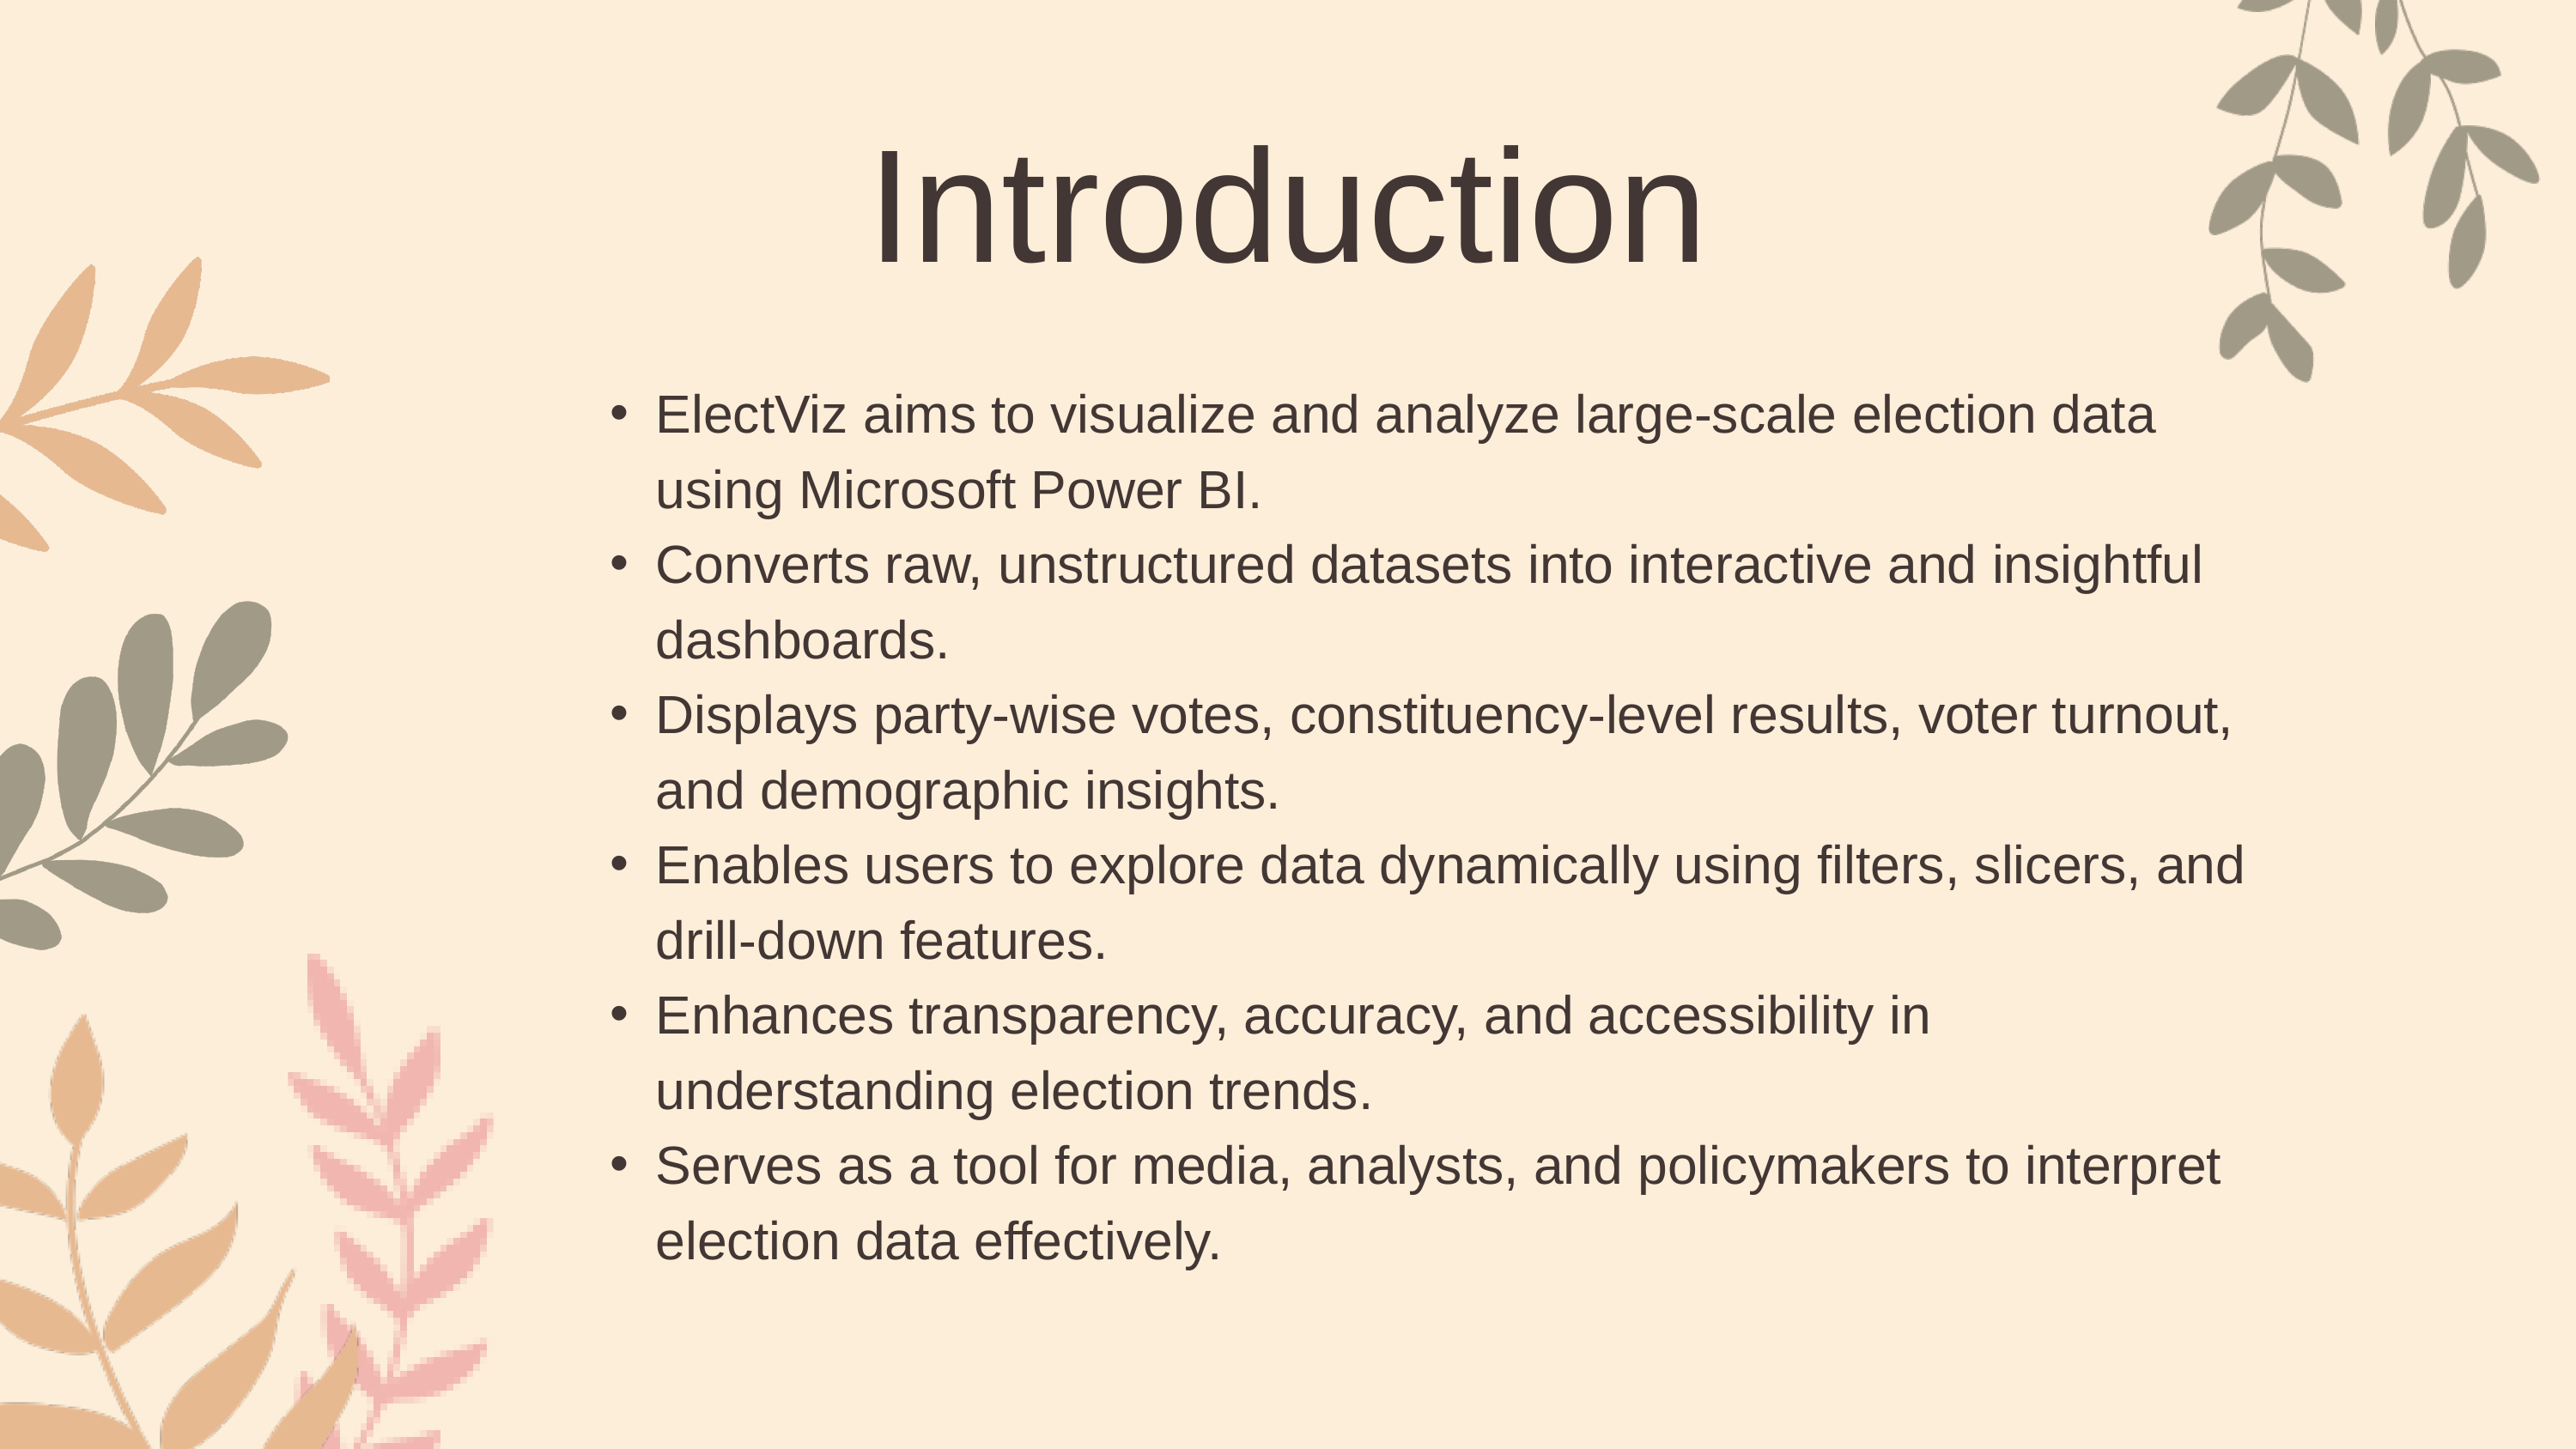

Introduction
ElectViz aims to visualize and analyze large-scale election data using Microsoft Power BI.
Converts raw, unstructured datasets into interactive and insightful dashboards.
Displays party-wise votes, constituency-level results, voter turnout, and demographic insights.
Enables users to explore data dynamically using filters, slicers, and drill-down features.
Enhances transparency, accuracy, and accessibility in understanding election trends.
Serves as a tool for media, analysts, and policymakers to interpret election data effectively.